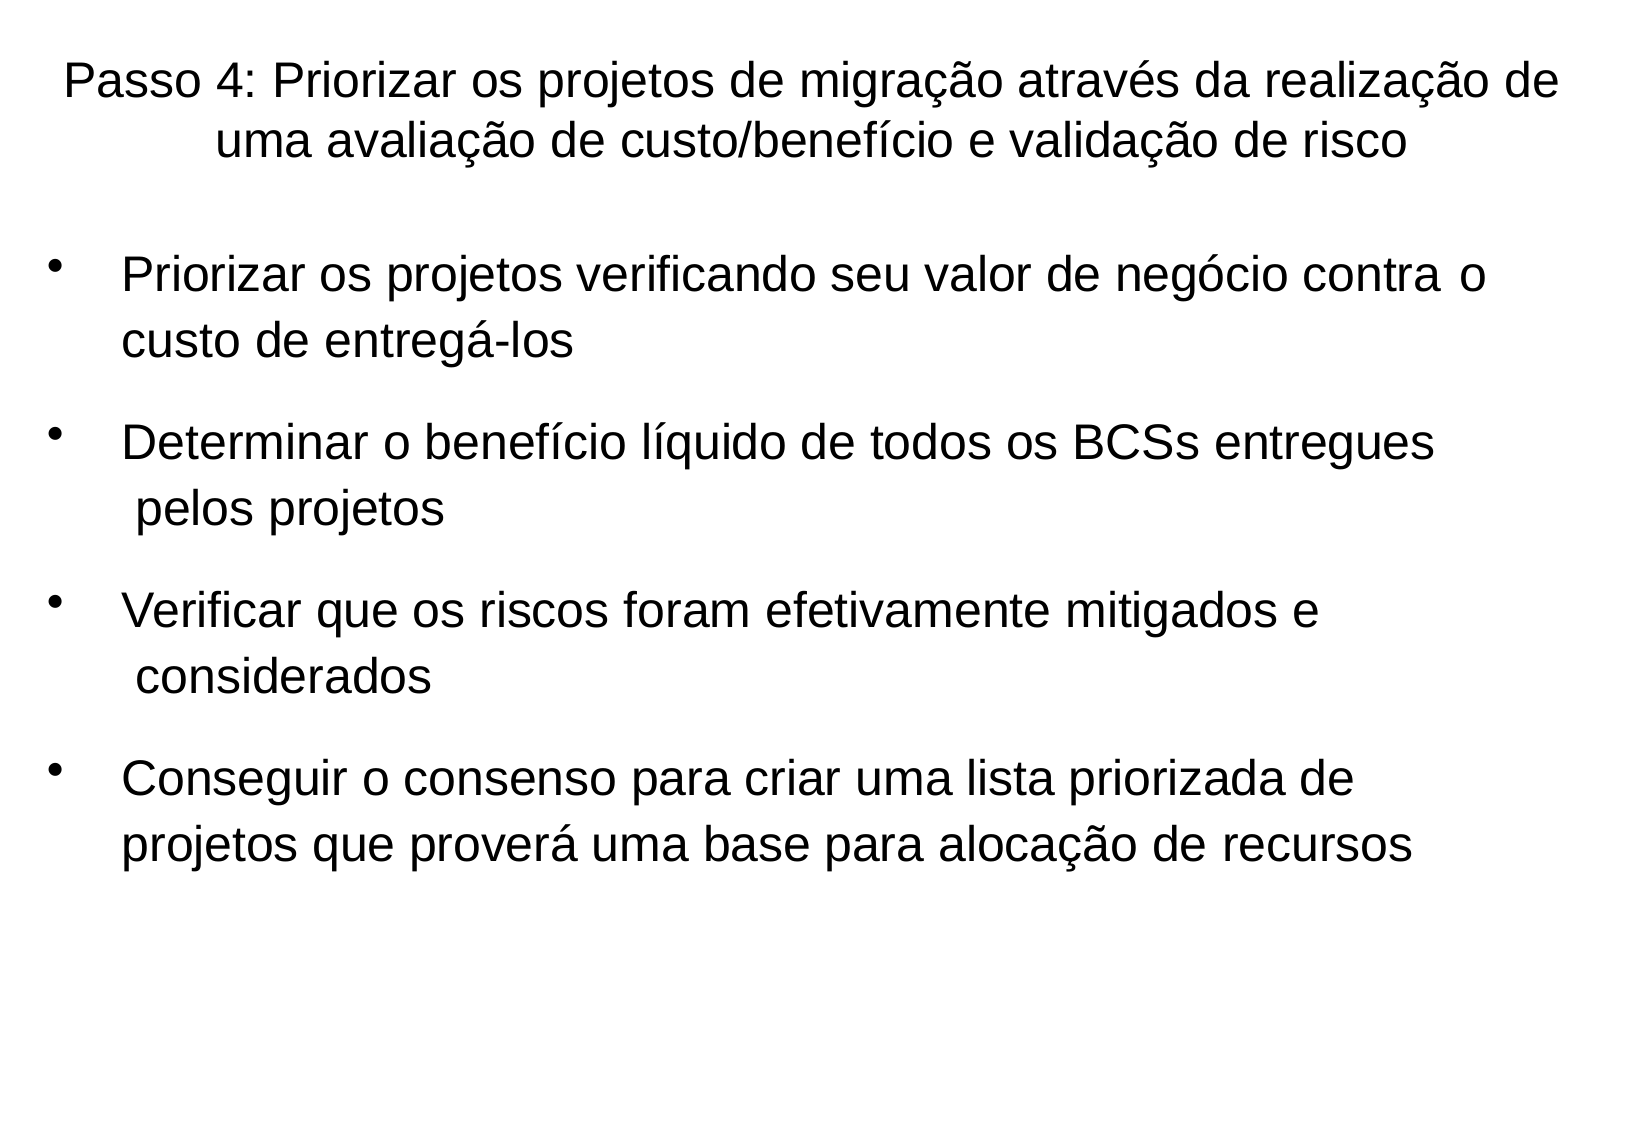

Passo 4: Priorizar os projetos de migração através da realização de
uma avaliação de custo/benefício e validação de risco

Priorizar os projetos verificando seu valor de negócio contra o
custo de entregá-los
Determinar o benefício líquido de todos os BCSs entregues  pelos projetos
Verificar que os riscos foram efetivamente mitigados e  considerados
Conseguir o consenso para criar uma lista priorizada de  projetos que proverá uma base para alocação de recursos